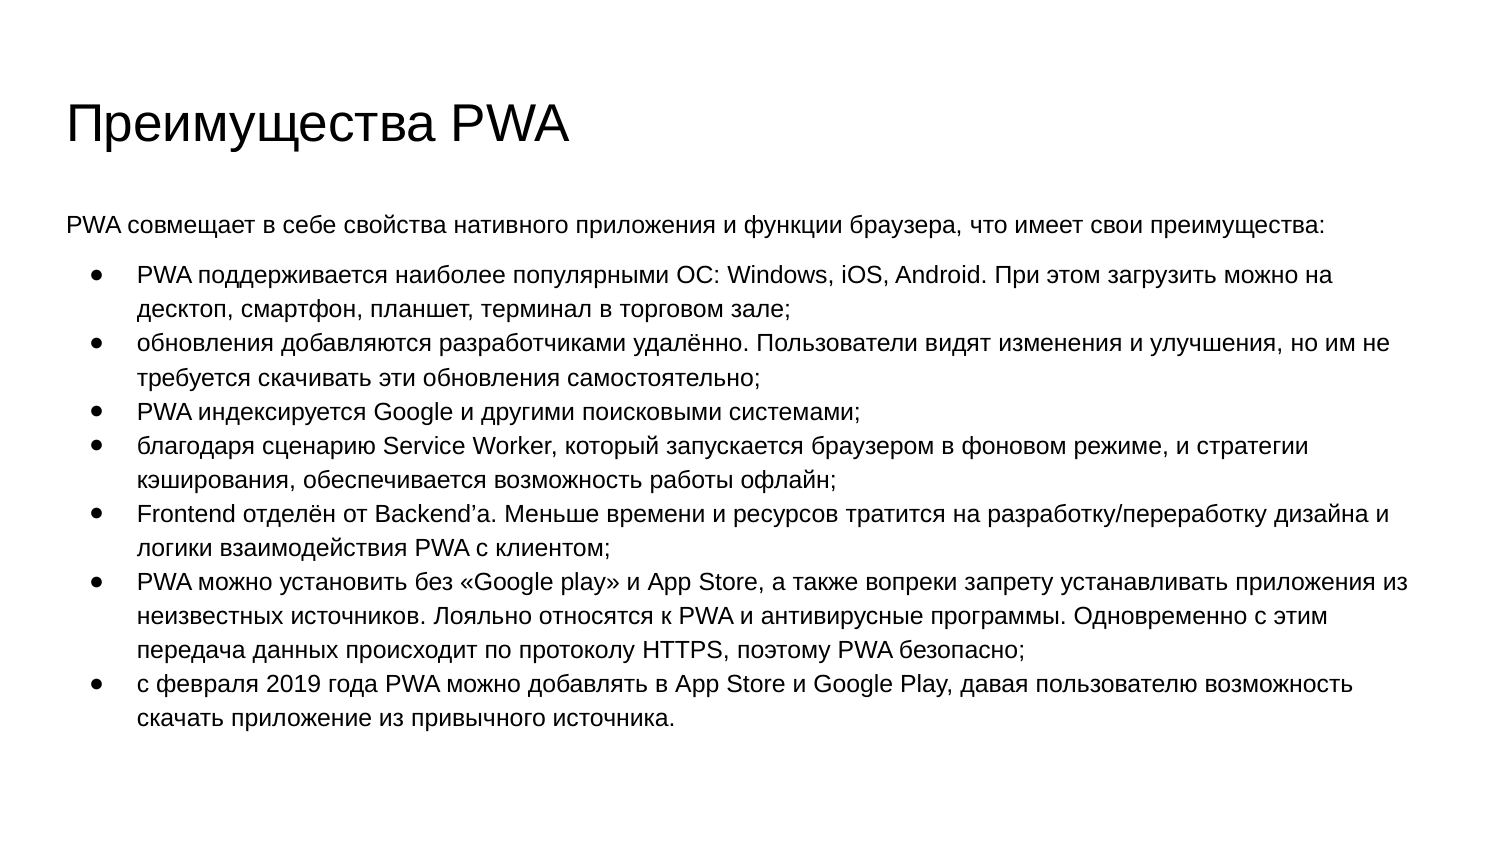

# Преимущества PWA
PWA совмещает в себе свойства нативного приложения и функции браузера, что имеет свои преимущества:
PWA поддерживается наиболее популярными ОС: Windows, iOS, Android. При этом загрузить можно на десктоп, смартфон, планшет, терминал в торговом зале;
обновления добавляются разработчиками удалённо. Пользователи видят изменения и улучшения, но им не требуется скачивать эти обновления самостоятельно;
PWA индексируется Google и другими поисковыми системами;
благодаря сценарию Service Worker, который запускается браузером в фоновом режиме, и стратегии кэширования, обеспечивается возможность работы офлайн;
Frontend отделён от Backend’a. Меньше времени и ресурсов тратится на разработку/переработку дизайна и логики взаимодействия PWA с клиентом;
PWA можно установить без «Google play» и App Store, а также вопреки запрету устанавливать приложения из неизвестных источников. Лояльно относятся к PWA и антивирусные программы. Одновременно с этим передача данных происходит по протоколу HTTPS, поэтому PWA безопасно;
с февраля 2019 года PWA можно добавлять в App Store и Google Play, давая пользователю возможность скачать приложение из привычного источника.